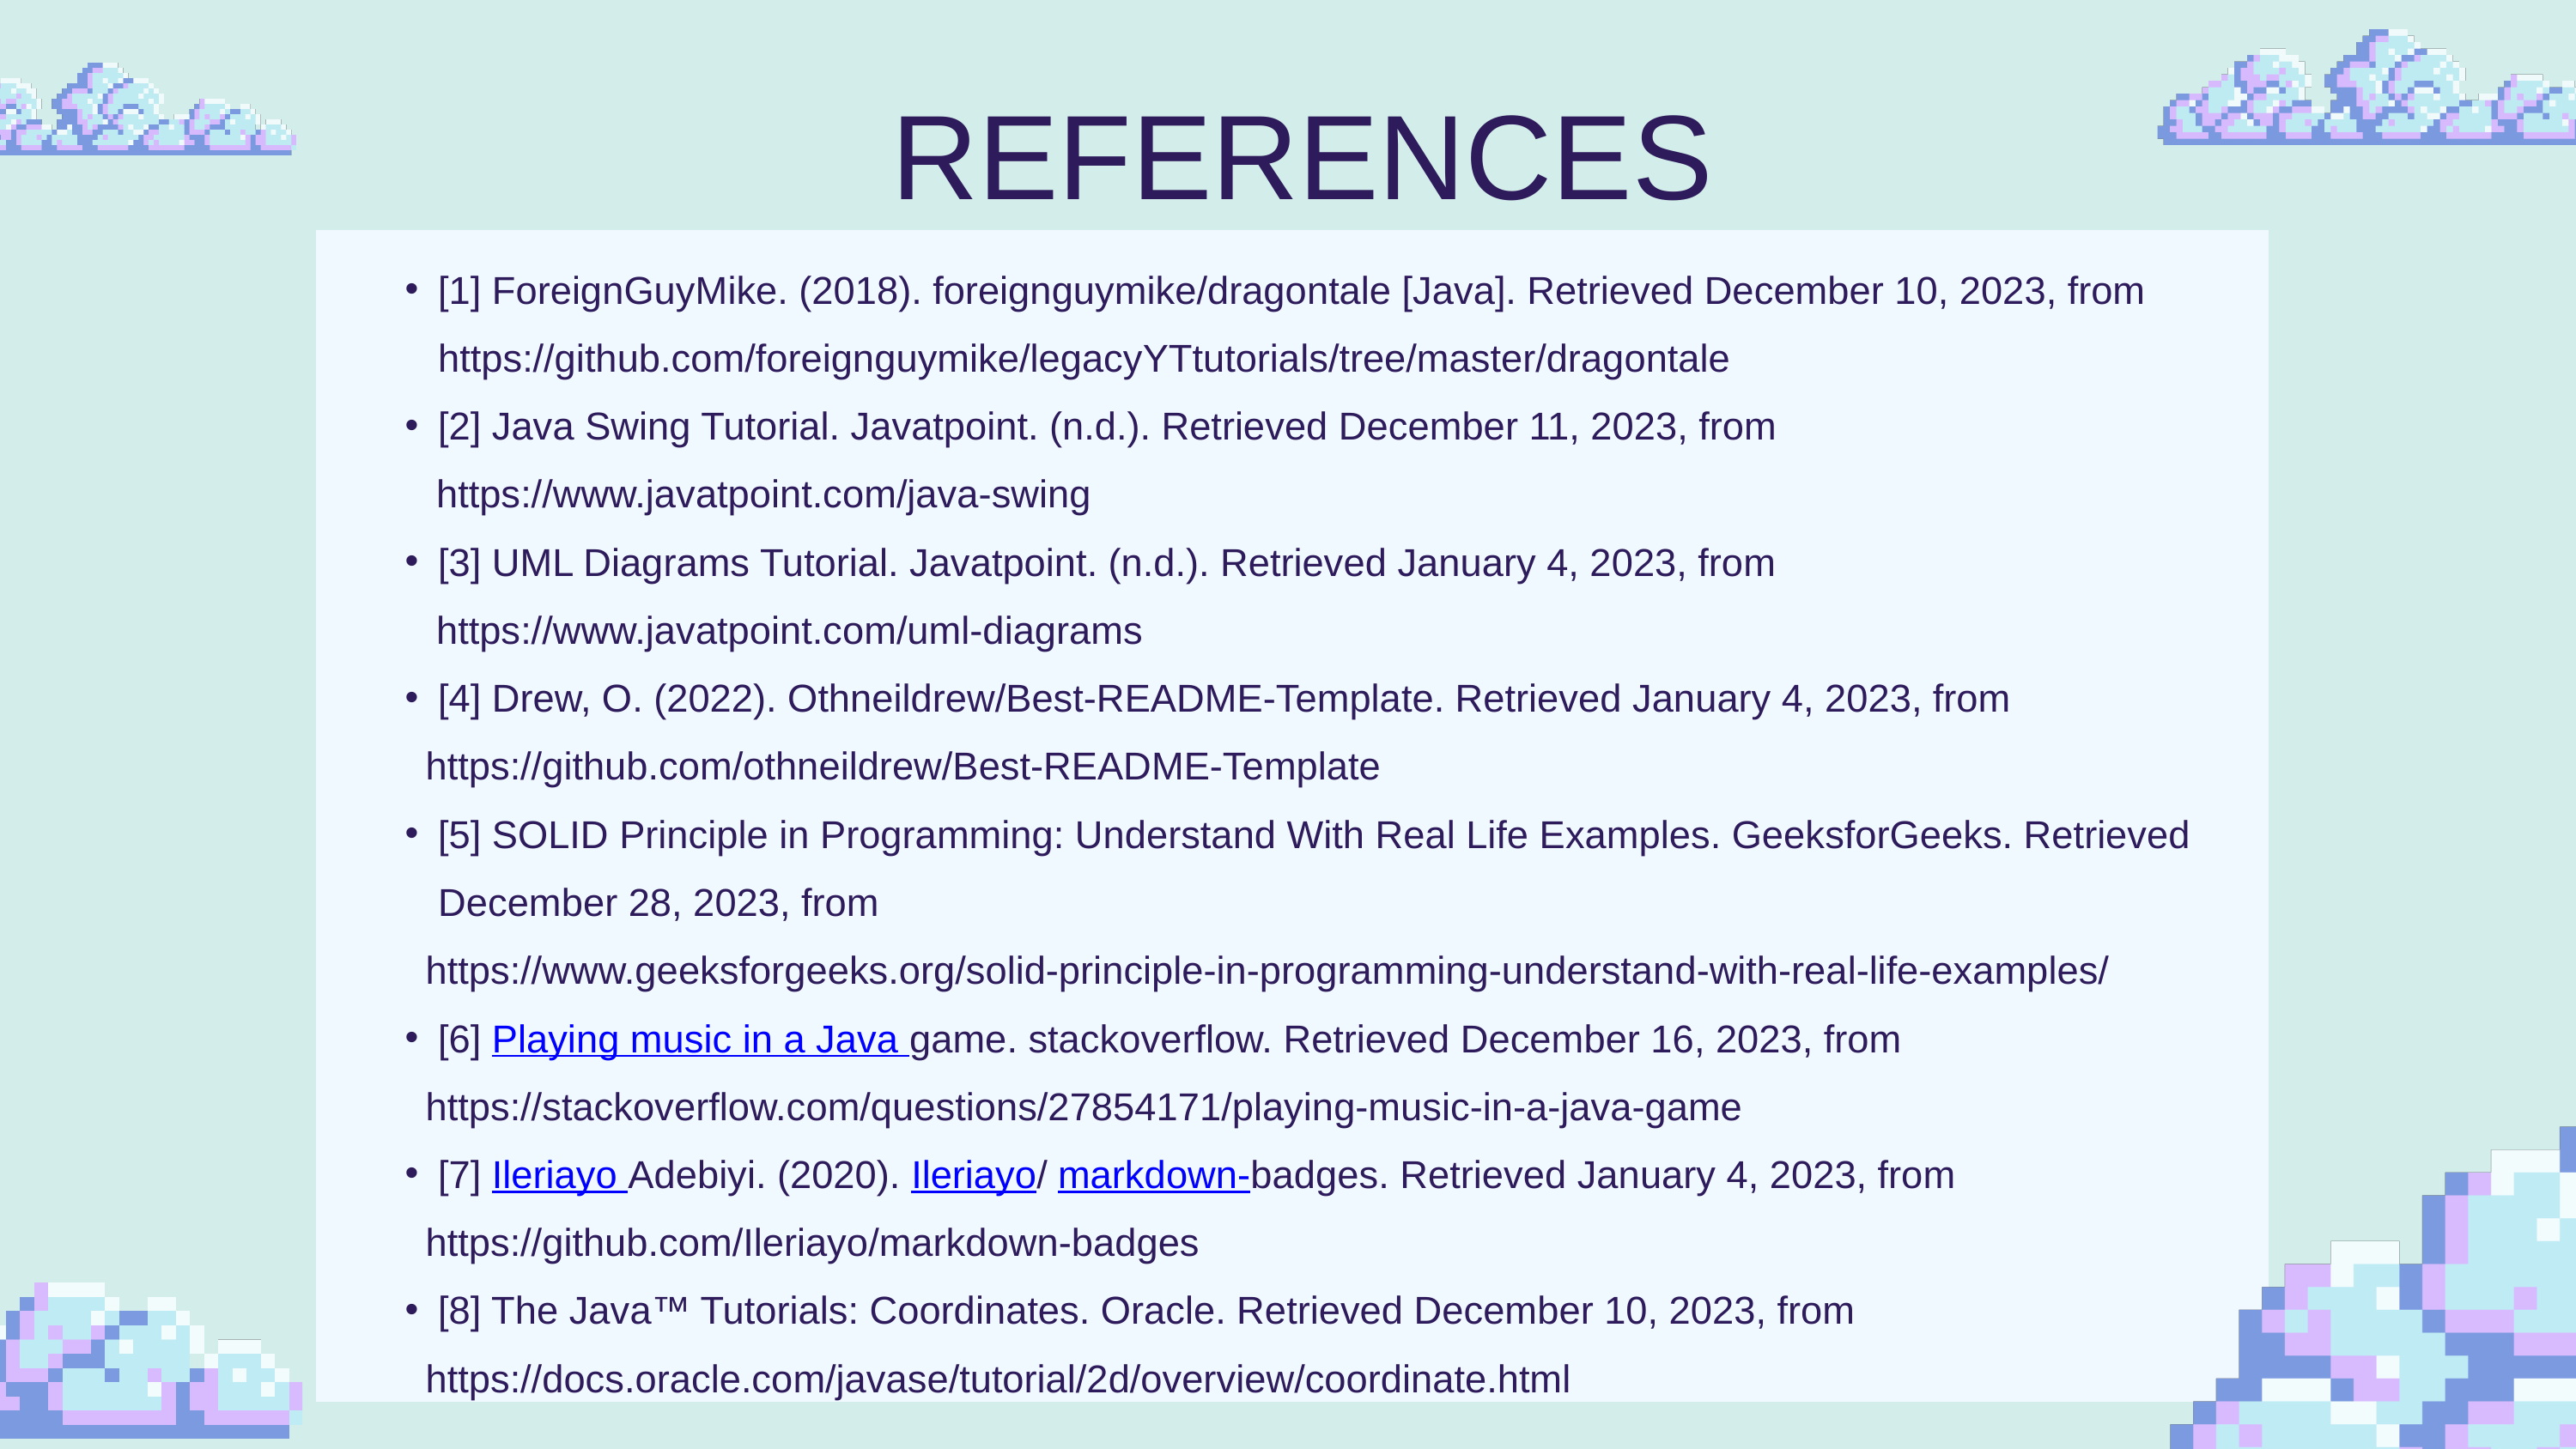

REFERENCES

[1] ForeignGuyMike. (2018). foreignguymike/dragontale [Java]. Retrieved December 10, 2023, from https://github.com/foreignguymike/legacyYTtutorials/tree/master/dragontale
[2] Java Swing Tutorial. Javatpoint. (n.d.). Retrieved December 11, 2023, from
      https://www.javatpoint.com/java-swing
[3] UML Diagrams Tutorial. Javatpoint. (n.d.). Retrieved January 4, 2023, from
      https://www.javatpoint.com/uml-diagrams
[4] Drew, O. (2022). Othneildrew/Best-README-Template. Retrieved January 4, 2023, from
     https://github.com/othneildrew/Best-README-Template
[5] SOLID Principle in Programming: Understand With Real Life Examples. GeeksforGeeks. Retrieved December 28, 2023, from
     https://www.geeksforgeeks.org/solid-principle-in-programming-understand-with-real-life-examples/
[6] Playing music in a Java game. stackoverflow. Retrieved December 16, 2023, from
     https://stackoverflow.com/questions/27854171/playing-music-in-a-java-game
[7] Ileriayo Adebiyi. (2020). Ileriayo/ markdown-badges. Retrieved January 4, 2023, from
     https://github.com/Ileriayo/markdown-badges
[8] The Java™ Tutorials: Coordinates. Oracle. Retrieved December 10, 2023, from
     https://docs.oracle.com/javase/tutorial/2d/overview/coordinate.html